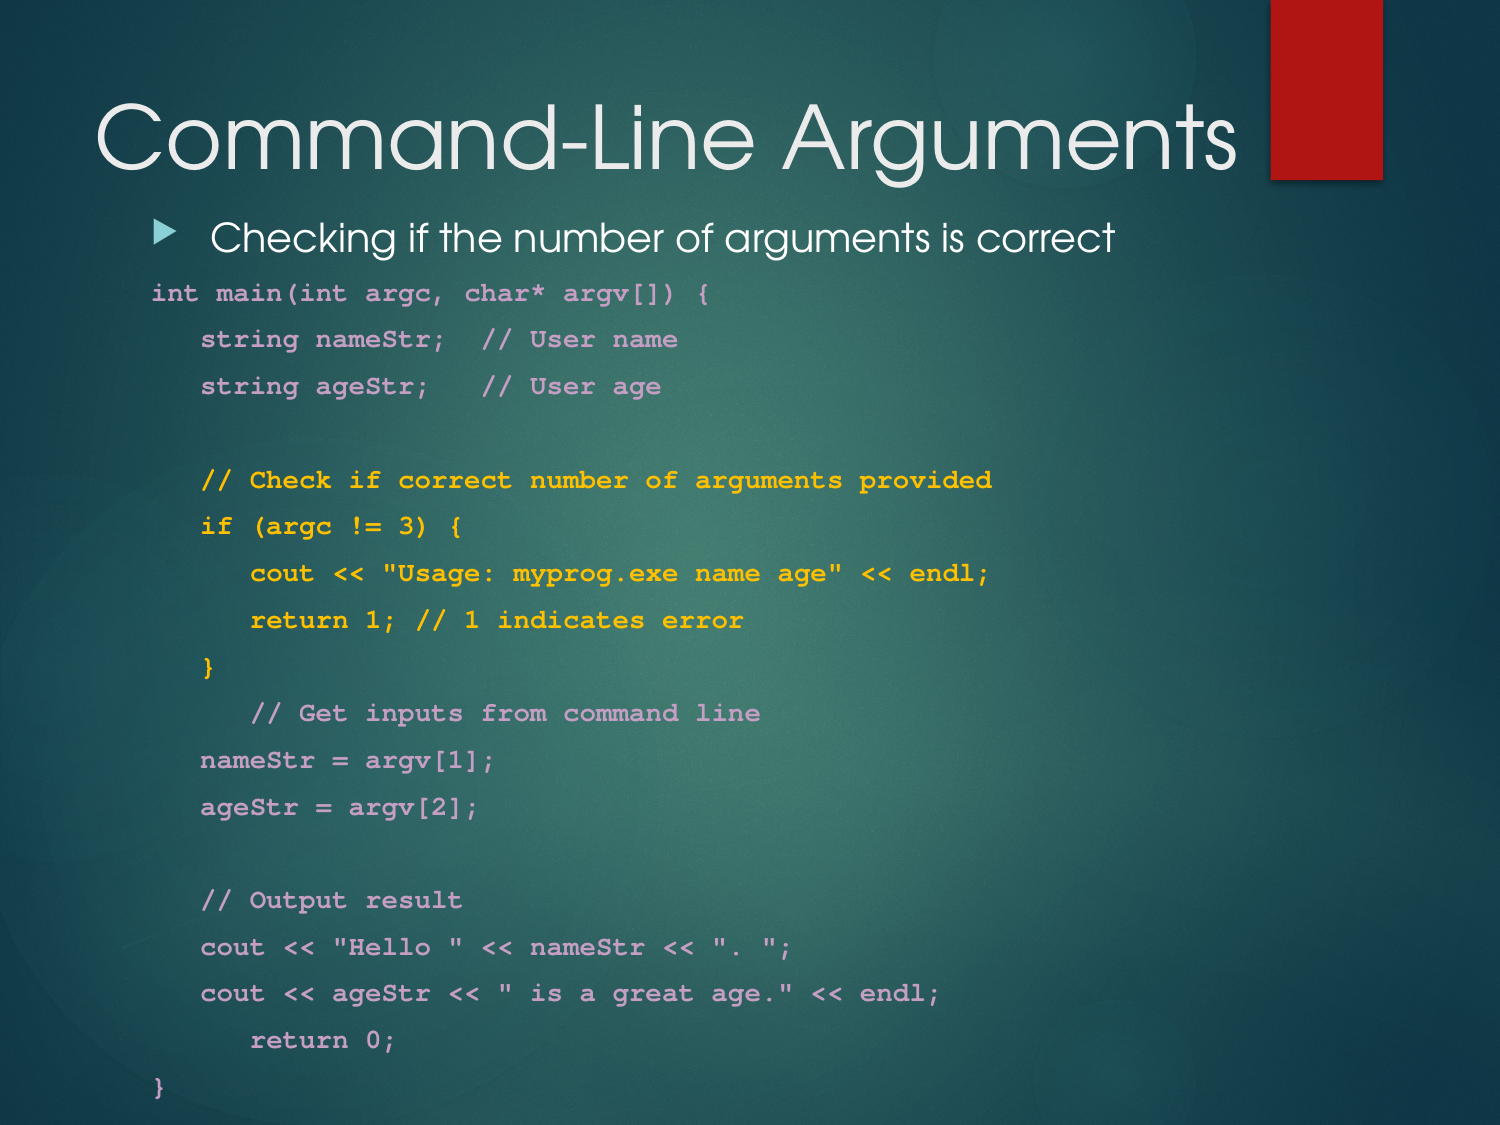

# Command-Line Arguments
Checking if the number of arguments is correct
int main(int argc, char* argv[]) {
   string nameStr;  // User name
   string ageStr;   // User age

   // Check if correct number of arguments provided
   if (argc != 3) {
      cout << "Usage: myprog.exe name age" << endl;
      return 1; // 1 indicates error
   }
      // Get inputs from command line
   nameStr = argv[1];
   ageStr = argv[2];

   // Output result
   cout << "Hello " << nameStr << ". ";
   cout << ageStr << " is a great age." << endl;
      return 0;
}